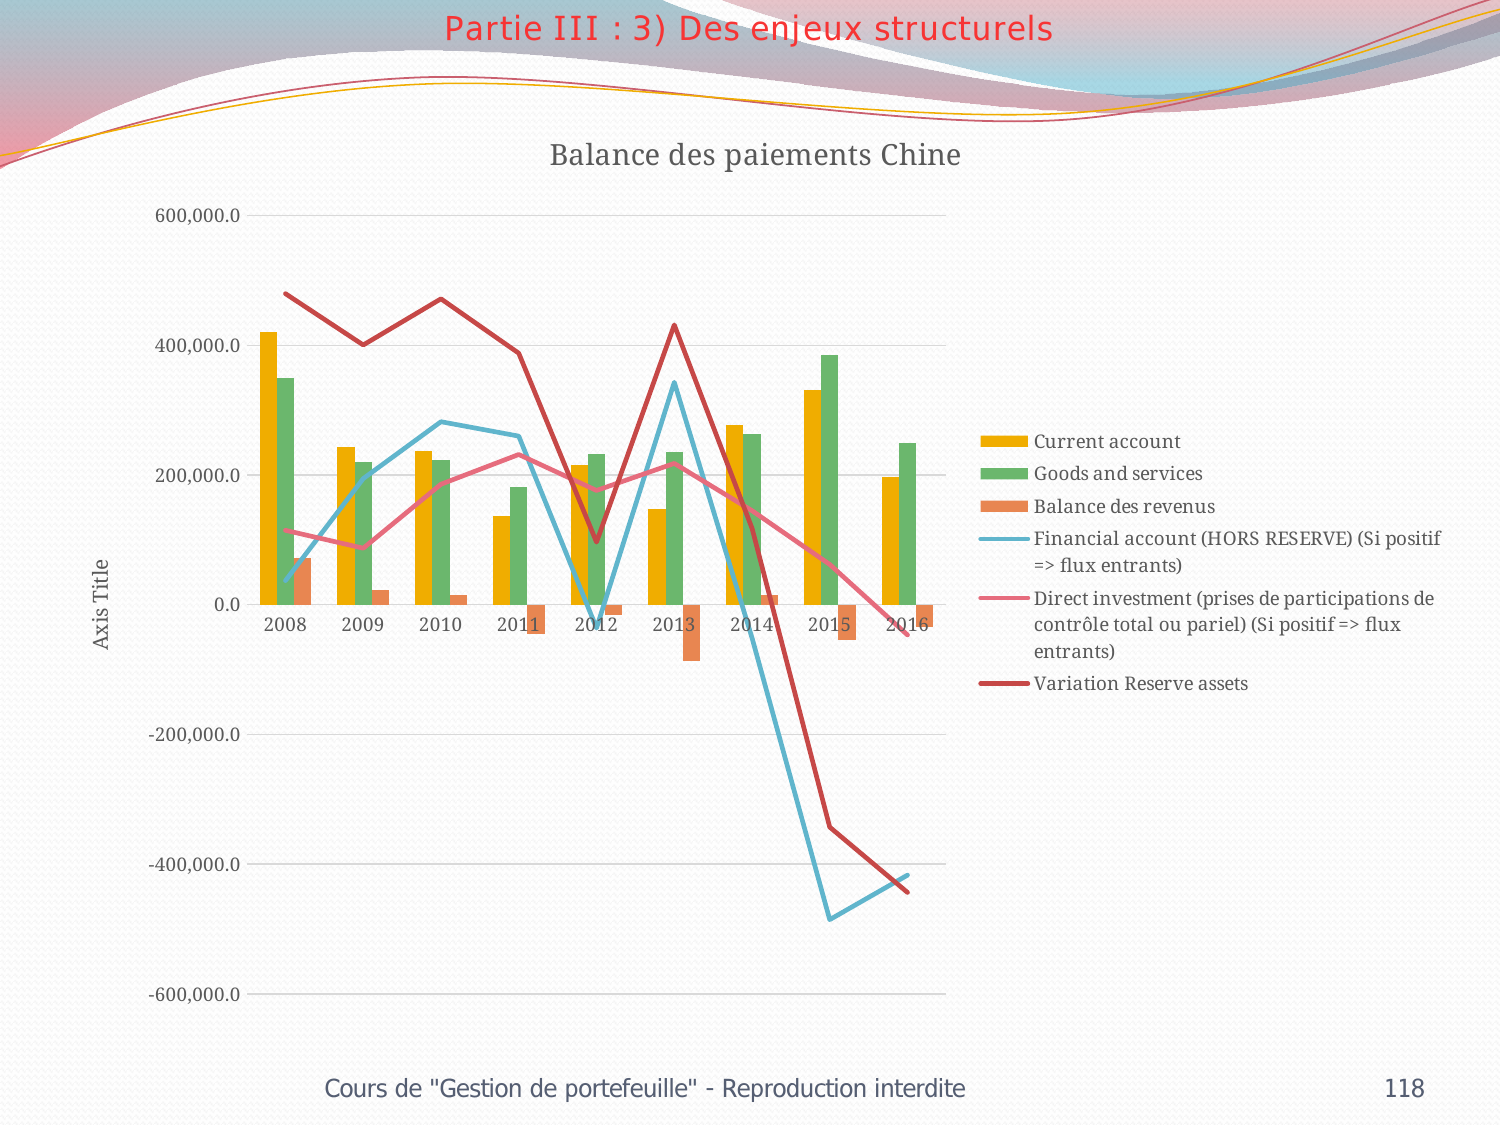

Partie III : 3) Des enjeux structurels

### Chart: Balance des paiements Chine

| Category | Current account | Goods and services | Balance des revenus | Financial account (HORS RESERVE) (Si positif => flux entrants) | Direct investment (prises de participations de contrôle total ou pariel) (Si positif => flux entrants) | Variation Reserve assets |
|---|---|---|---|---|---|---|
| 2008 | 420568.516143545 | 348832.533153933 | 71735.98298961119 | 37074.75140518701 | 114792.37368187199 | 479553.28586151596 |
| 2009 | 243256.567919618 | 220130.401366781 | 23126.16655283814 | 194493.65534778897 | 87167.0673695 | 400508.412140221 |
| 2010 | 237810.38960795497 | 223023.8717128 | 14786.517895154797 | 282234.174512006 | 185749.835191821 | 471658.583715127 |
| 2011 | 136096.76157755 | 181903.738912673 | -45806.9773351226 | 260024.14978067303 | 231651.578090287 | 387799.219134494 |
| 2012 | 215391.747469442 | 231844.87674800202 | -16453.129278561337 | -36038.0915914668 | 176250.48163742002 | 96554.7835998472 |
| 2013 | 148203.949879877 | 235379.561604116 | -87175.61172423836 | 343048.2523122318 | 217957.551783694 | 431381.90893175703 |
| 2014 | 277433.901970647 | 262686.571044289 | 14747.3309263599 | -51361.035735244994 | 144967.626758575 | 117783.550754474 |
| 2015 | 330602.206873459 | 384641.71647392795 | -54039.5096004686 | -485613.986289007 | 62058.3441825921 | -342940.99859456596 |
| 2016 | 196380.229052855 | 249913.893417361 | -34493.10000000002 | -416992.3 | -46646.399999999994 | -443625.0 |
118
Cours de "Gestion de portefeuille" - Reproduction interdite